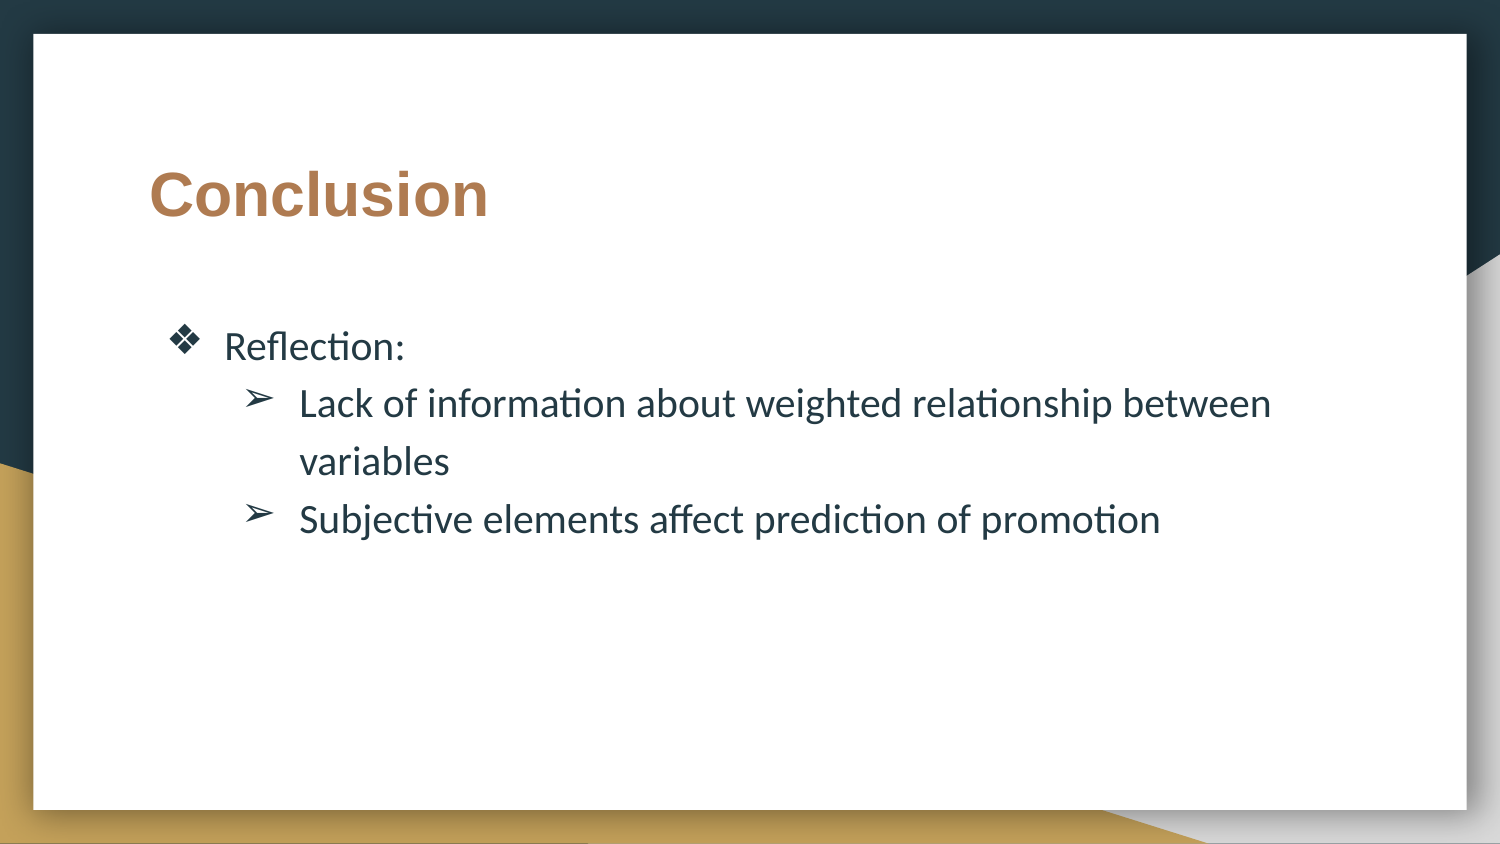

# Conclusion

Reflection:
Lack of information about weighted relationship between variables
Subjective elements affect prediction of promotion